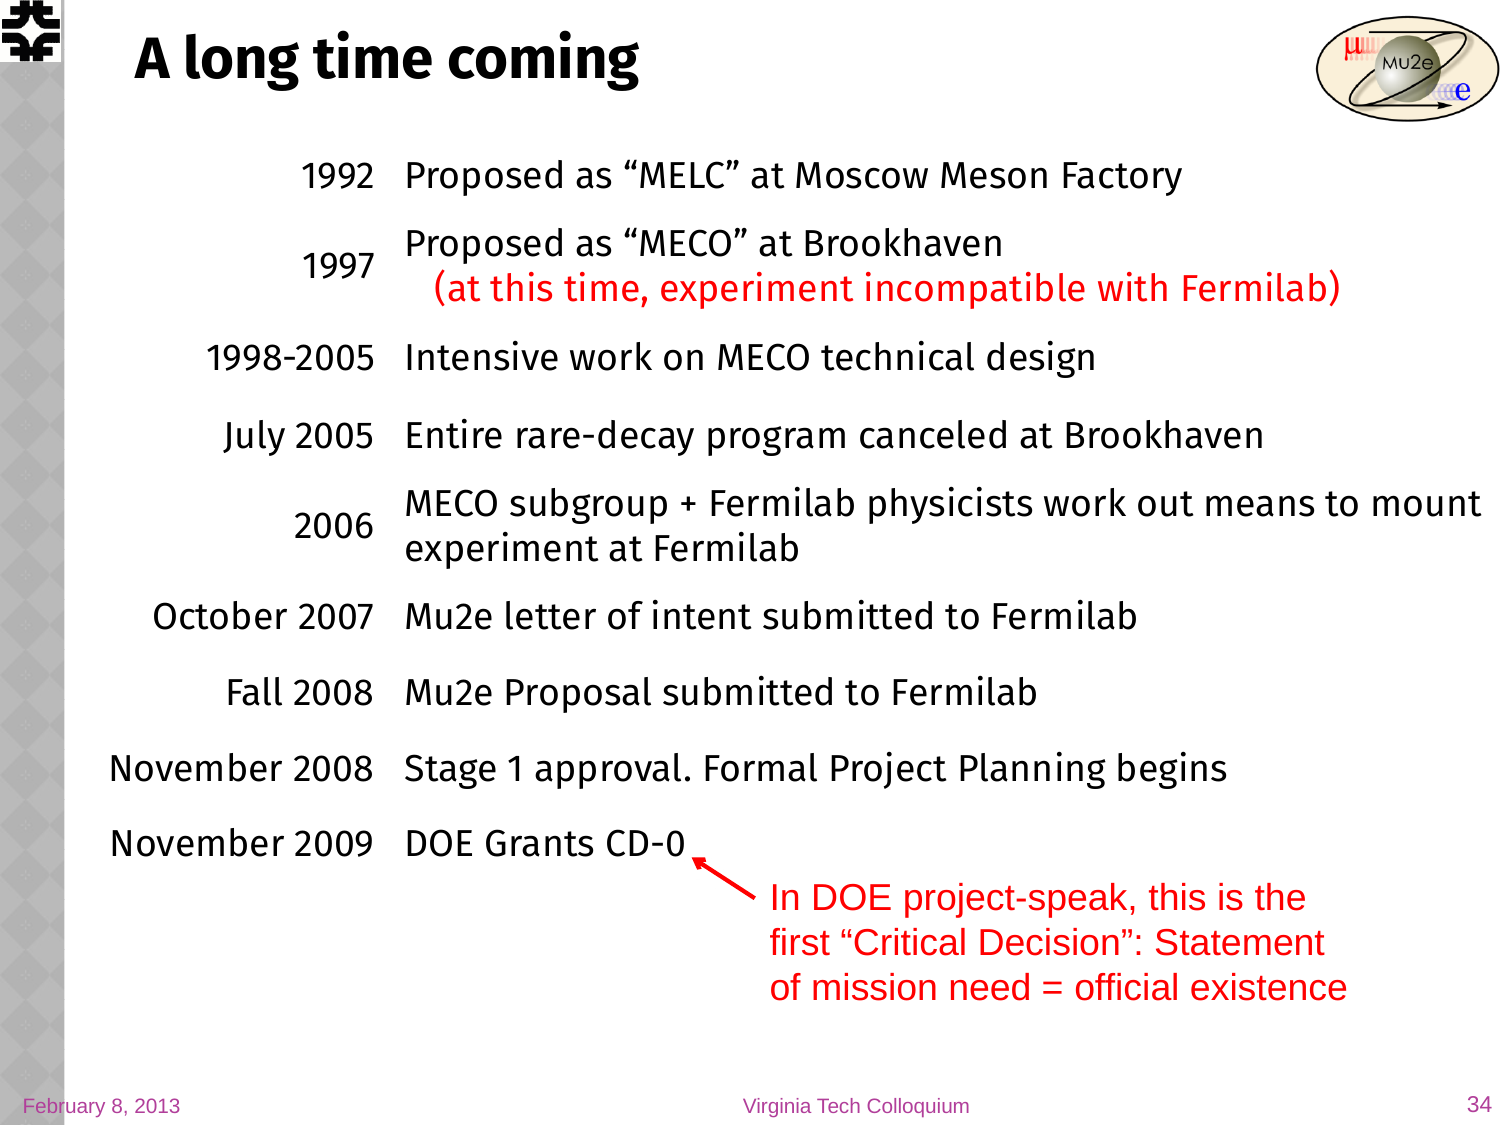

# A long time coming
| 1992 | Proposed as “MELC” at Moscow Meson Factory |
| --- | --- |
| 1997 | Proposed as “MECO” at Brookhaven (at this time, experiment incompatible with Fermilab) |
| 1998-2005 | Intensive work on MECO technical design |
| July 2005 | Entire rare-decay program canceled at Brookhaven |
| 2006 | MECO subgroup + Fermilab physicists work out means to mount experiment at Fermilab |
| October 2007 | Mu2e letter of intent submitted to Fermilab |
| Fall 2008 | Mu2e Proposal submitted to Fermilab |
| November 2008 | Stage 1 approval. Formal Project Planning begins |
| November 2009 | DOE Grants CD-0 |
In DOE project-speak, this is the first “Critical Decision”: Statement of mission need = official existence
February 8, 2013
Virginia Tech Colloquium
34